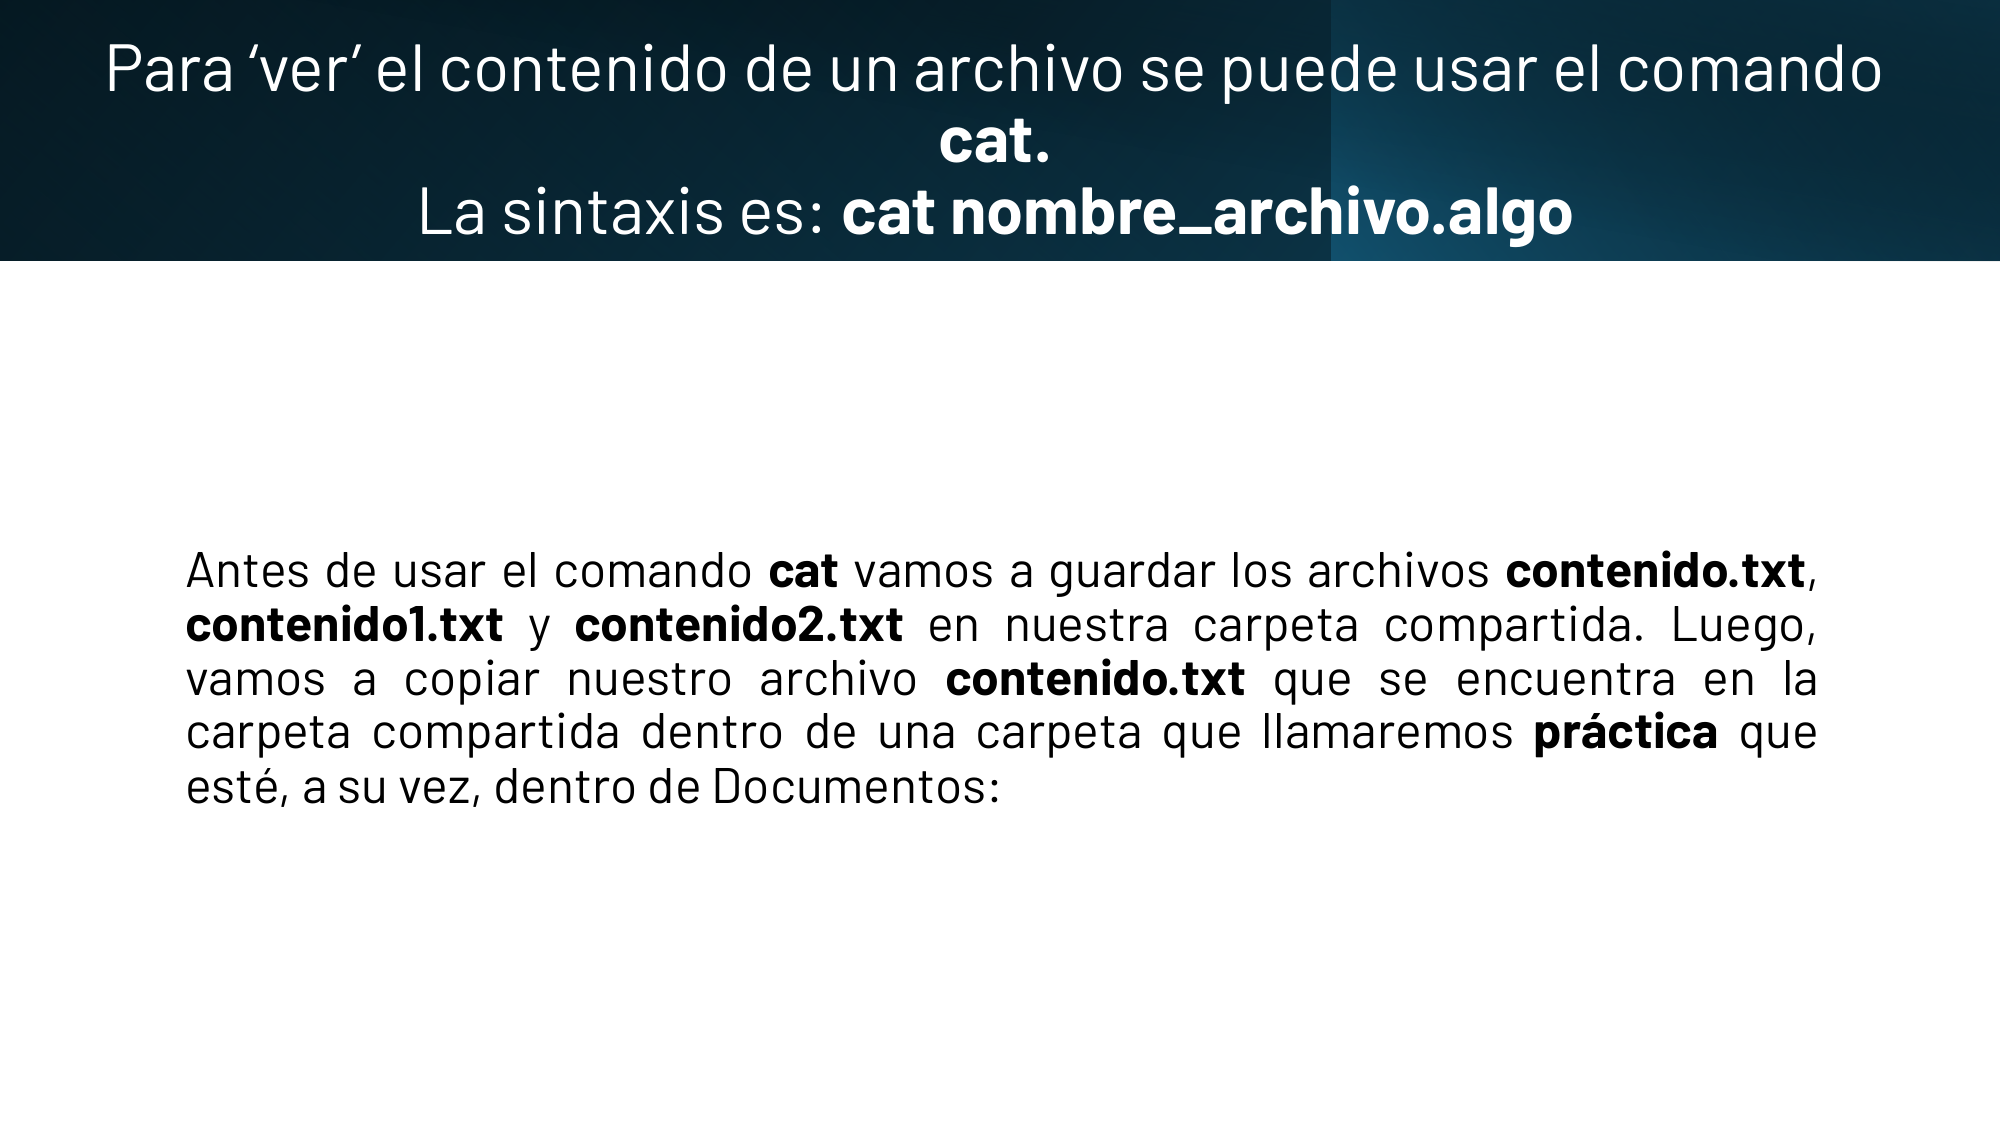

# Para ‘ver’ el contenido de un archivo se puede usar el comando cat. La sintaxis es: cat nombre_archivo.algo
Antes de usar el comando cat vamos a guardar los archivos contenido.txt, contenido1.txt y contenido2.txt en nuestra carpeta compartida. Luego, vamos a copiar nuestro archivo contenido.txt que se encuentra en la carpeta compartida dentro de una carpeta que llamaremos práctica que esté, a su vez, dentro de Documentos: